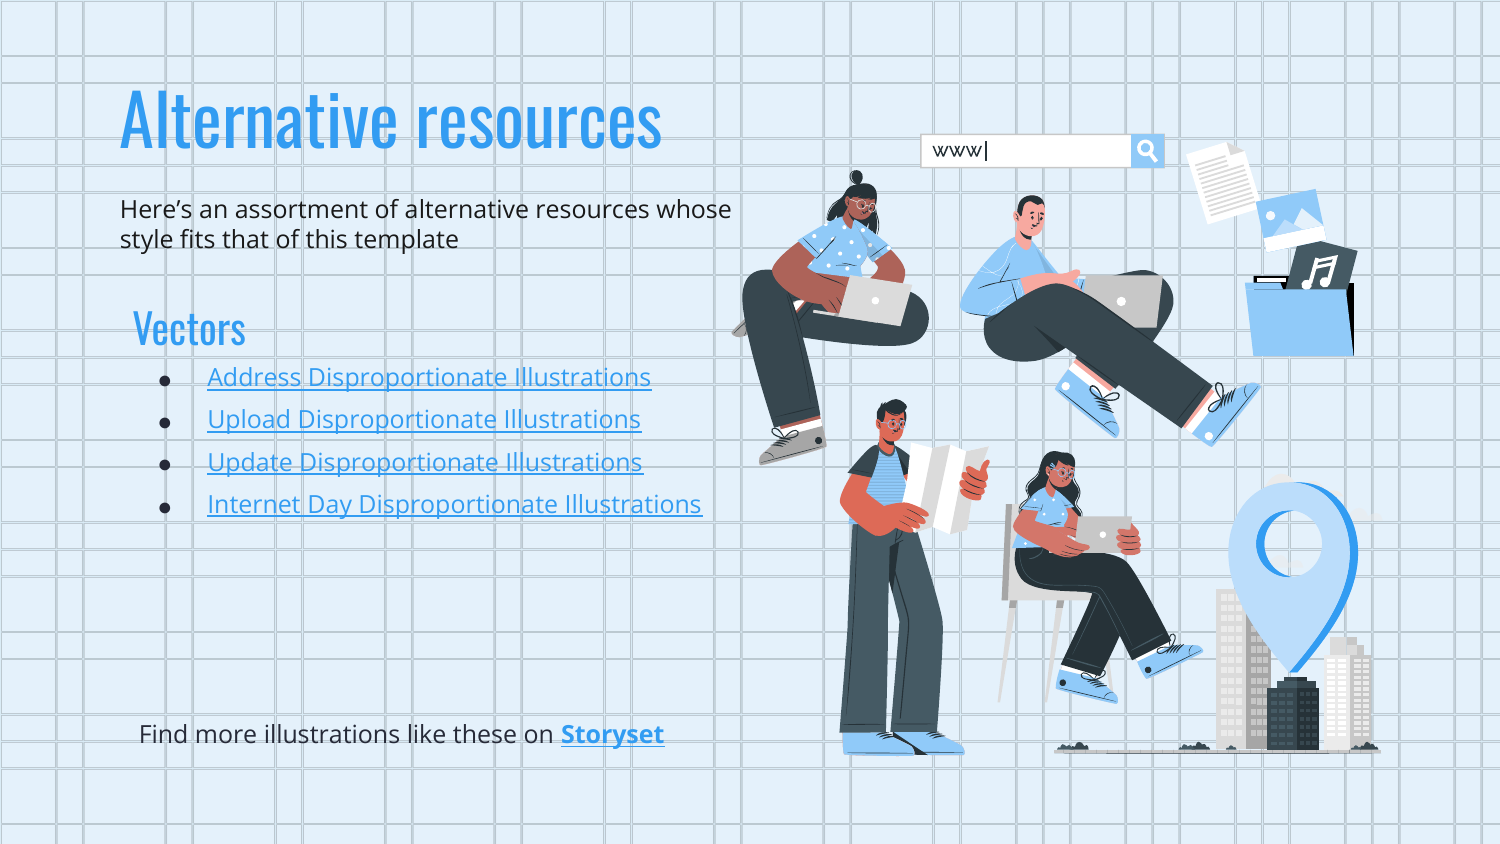

# Alternative resources

Here’s an assortment of alternative resources whose style fits that of this template

Vectors
Address Disproportionate Illustrations
Upload Disproportionate Illustrations
Update Disproportionate Illustrations
Internet Day Disproportionate Illustrations

 Find more illustrations like these on Storyset